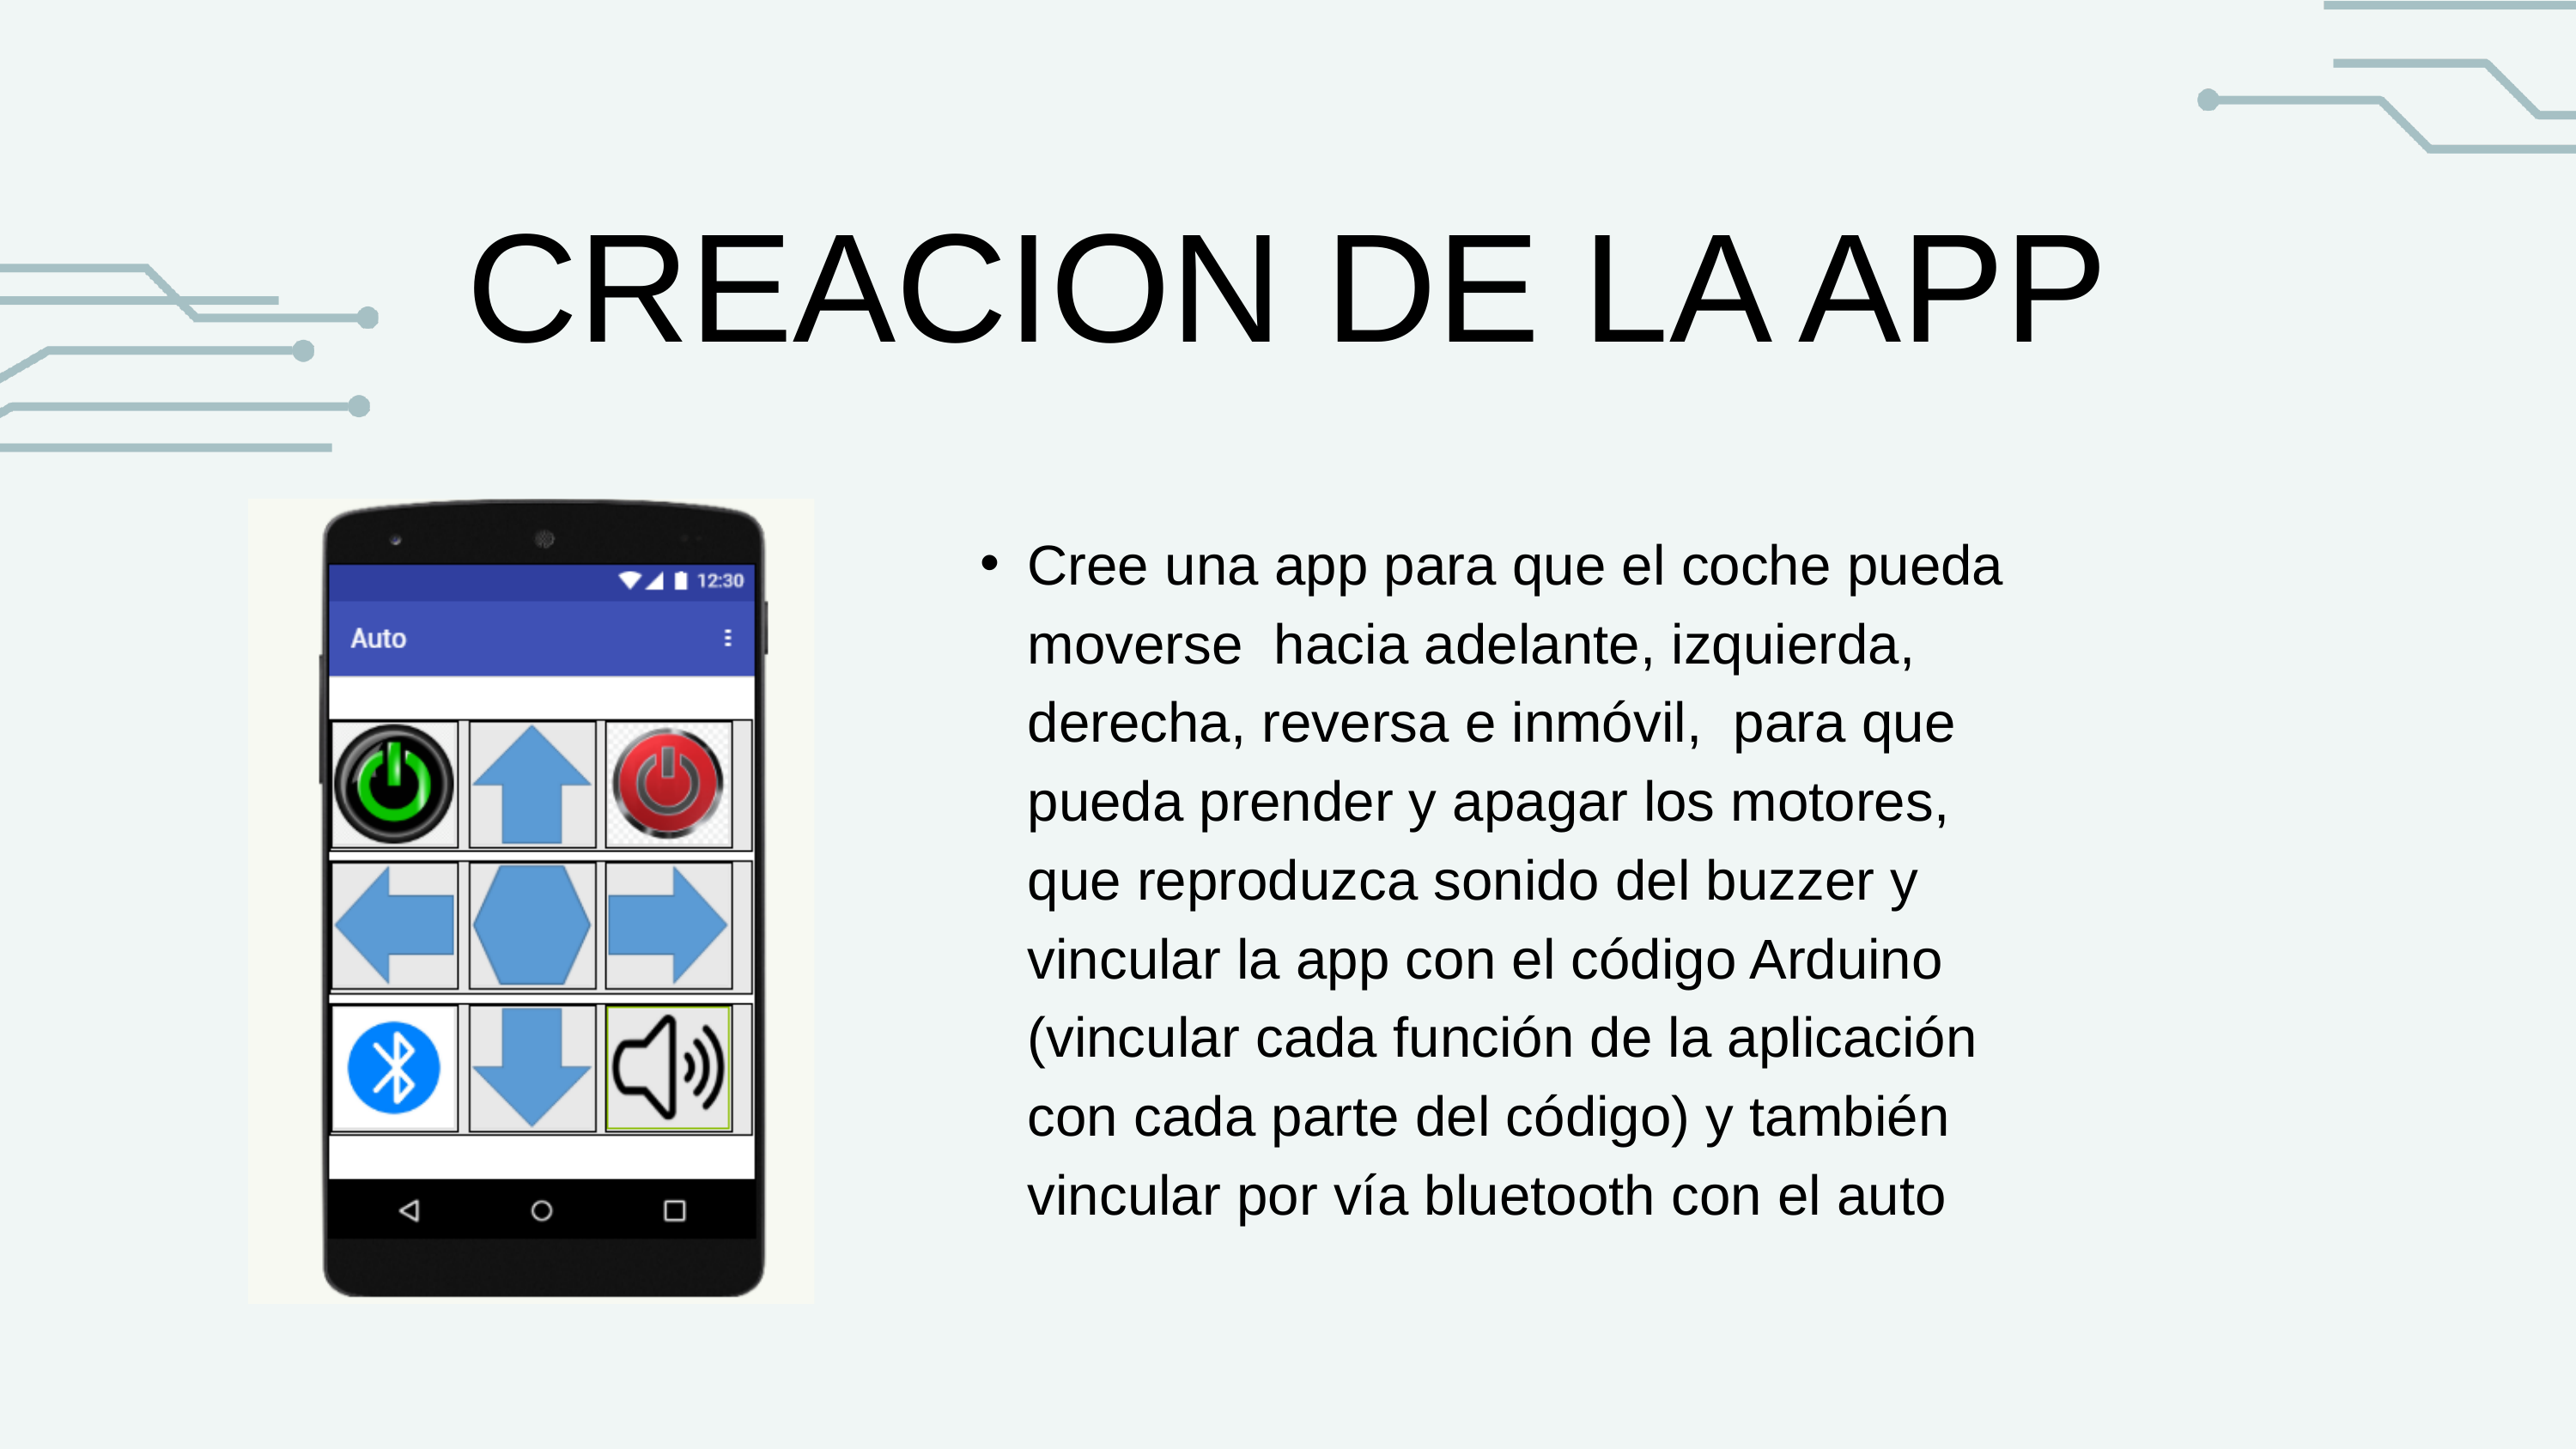

CREACION DE LA APP

Cree una app para que el coche pueda moverse  hacia adelante, izquierda, derecha, reversa e inmóvil,  para que pueda prender y apagar los motores, que reproduzca sonido del buzzer y vincular la app con el código Arduino (vincular cada función de la aplicación con cada parte del código) y también vincular por vía bluetooth con el auto